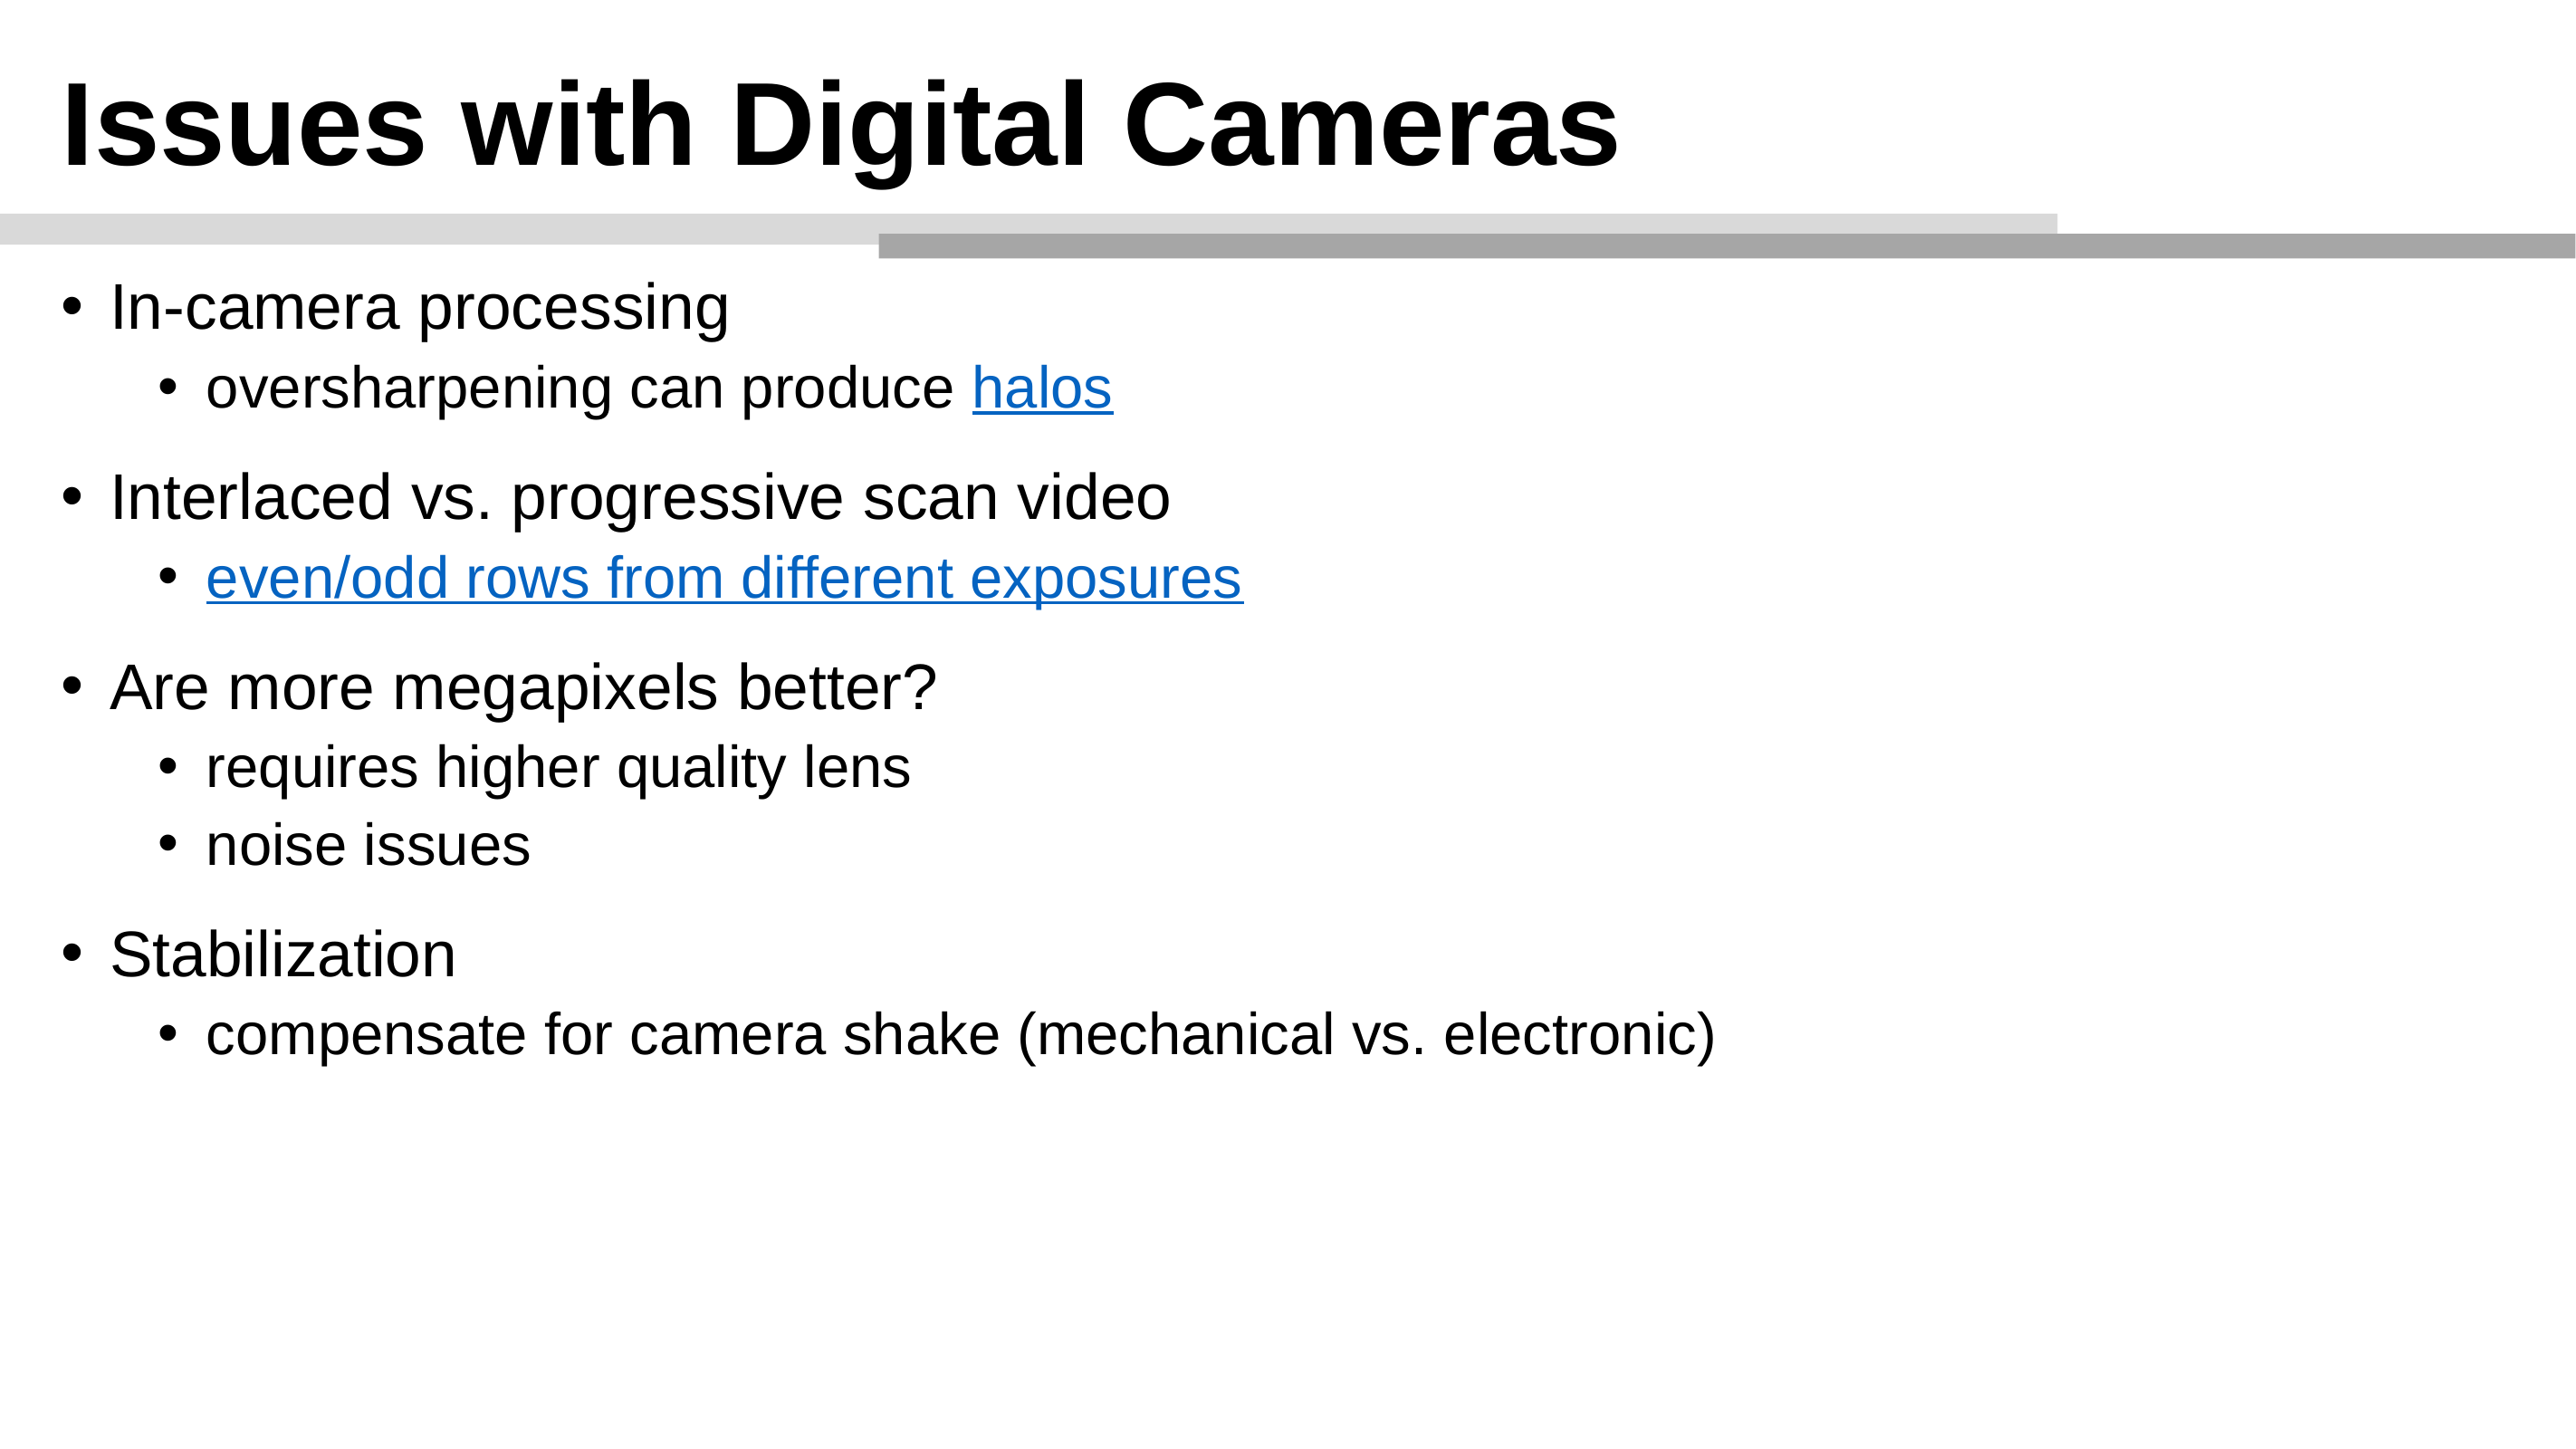

# Issues with Digital Cameras
In-camera processing
oversharpening can produce halos
Interlaced vs. progressive scan video
even/odd rows from different exposures
Are more megapixels better?
requires higher quality lens
noise issues
Stabilization
compensate for camera shake (mechanical vs. electronic)